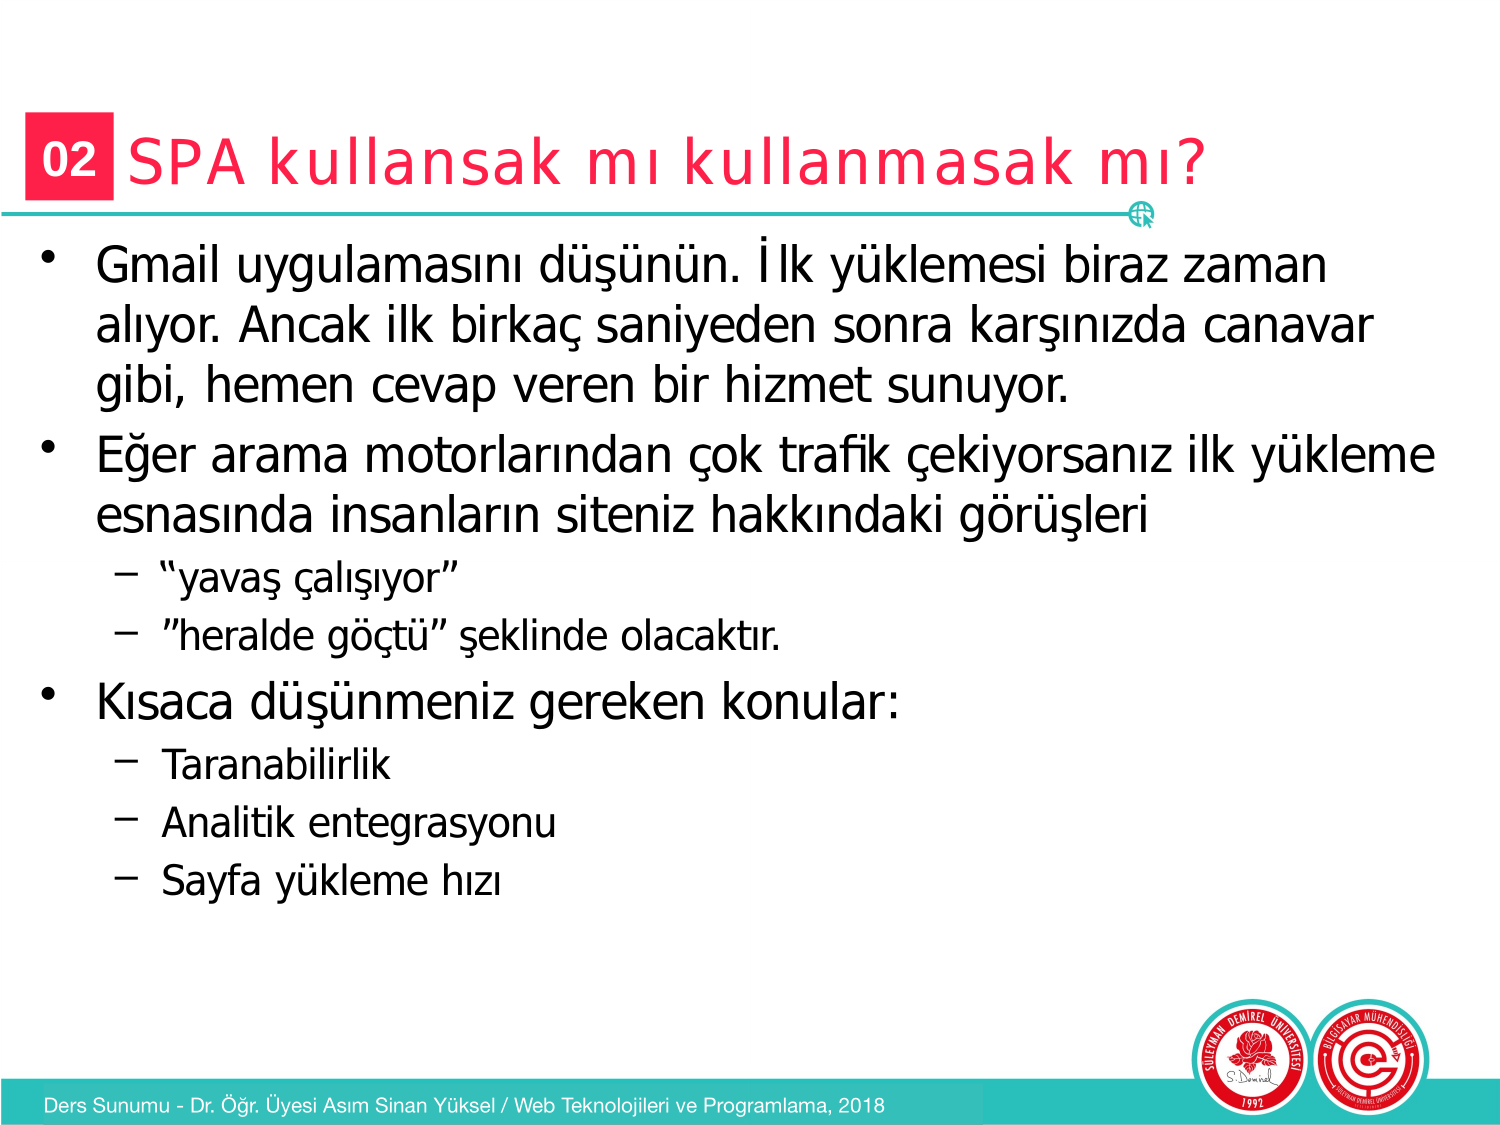

# SPA kullansak mı kullanmasak mı?
02
Gmail uygulamasını düşünün. İlk yüklemesi biraz zaman alıyor. Ancak ilk birkaç saniyeden sonra karşınızda canavar gibi, hemen cevap veren bir hizmet sunuyor.
Eğer arama motorlarından çok trafik çekiyorsanız ilk yükleme esnasında insanların siteniz hakkındaki görüşleri
“yavaş çalışıyor”
”heralde göçtü” şeklinde olacaktır.
Kısaca düşünmeniz gereken konular:
Taranabilirlik
Analitik entegrasyonu
Sayfa yükleme hızı